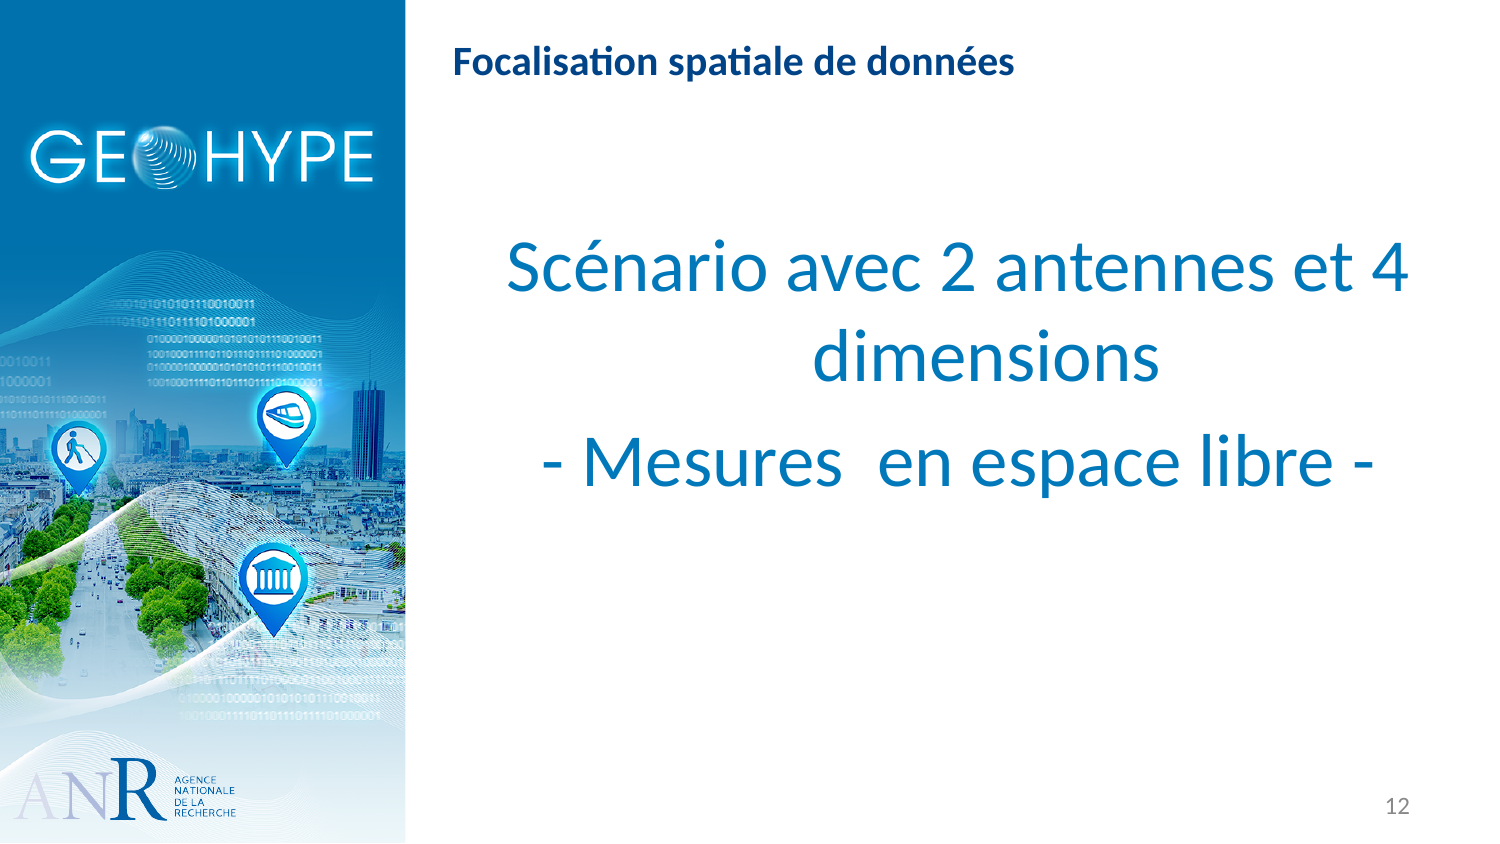

# Focalisation spatiale de données
Scénario avec 2 antennes et 4 dimensions
- Mesures  en espace libre -
12